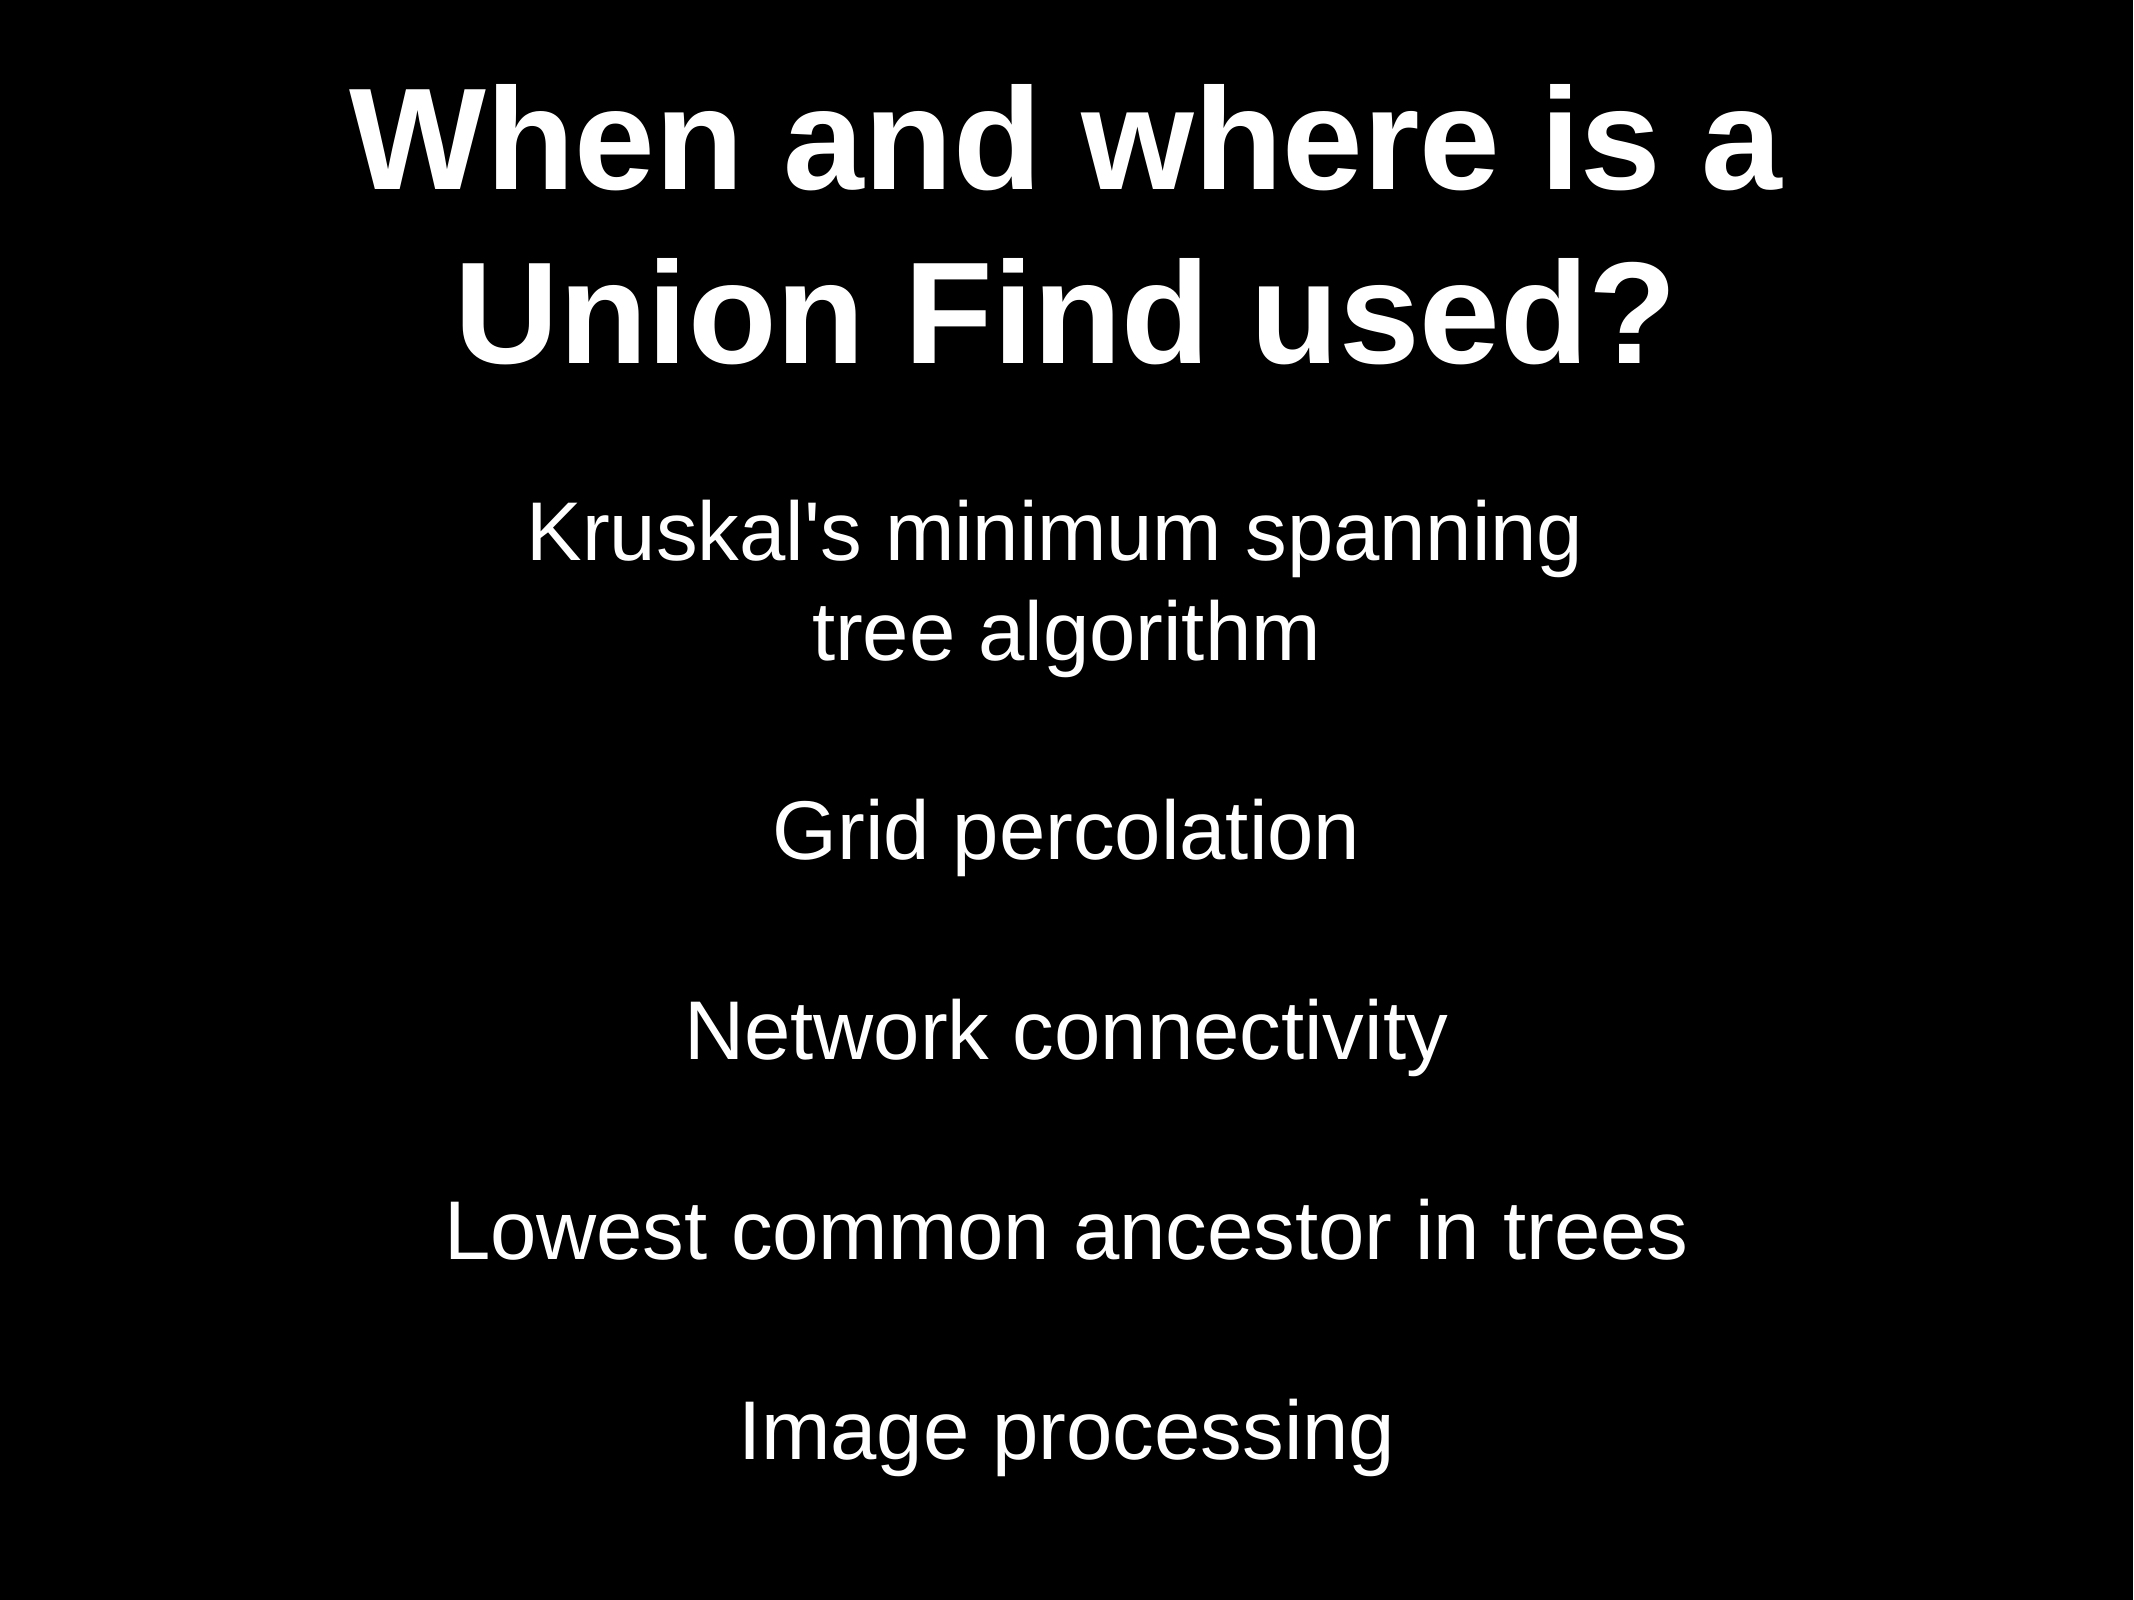

# When and where is a Union Find used?
Kruskal's minimum spanning
tree algorithm

Grid percolation

Network connectivity

Lowest common ancestor in trees

Image processing